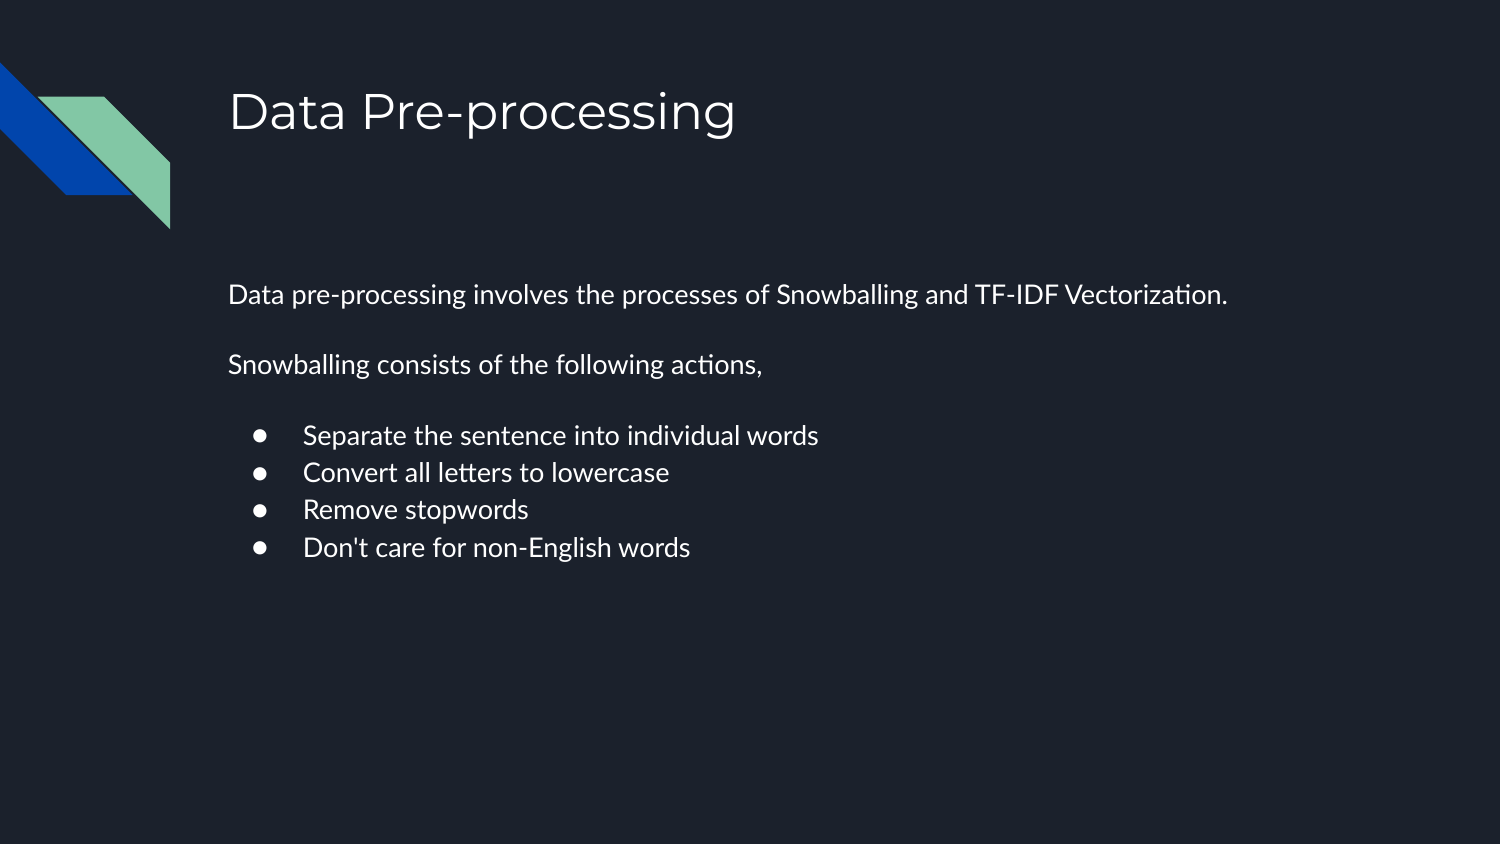

# Data Pre-processing
Data pre-processing involves the processes of Snowballing and TF-IDF Vectorization.
Snowballing consists of the following actions,
Separate the sentence into individual words
Convert all letters to lowercase
Remove stopwords
Don't care for non-English words